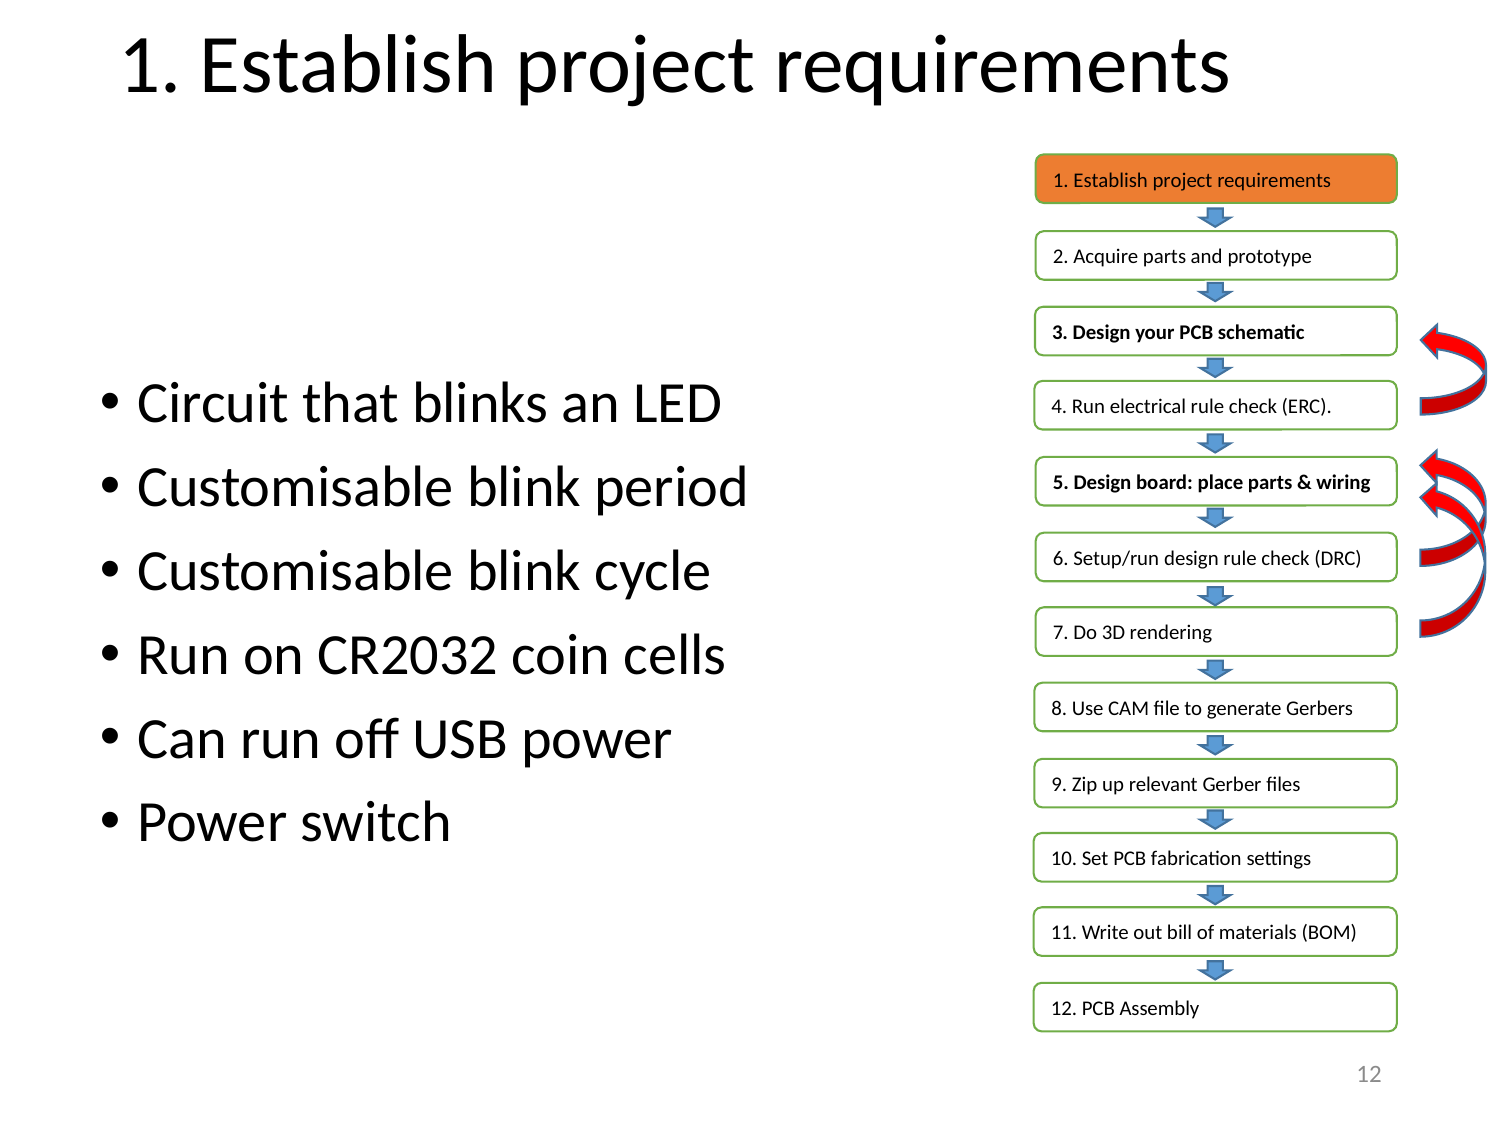

# 1. Establish project requirements
1. Establish project requirements

Circuit that blinks an LED
Customisable blink period
Customisable blink cycle
Run on CR2032 coin cells
Can run off USB power
Power switch

2. Acquire parts and prototype

3. Design your PCB schematic

4. Run electrical rule check (ERC).

5. Design board: place parts & wiring

6. Setup/run design rule check (DRC)

7. Do 3D rendering

8. Use CAM file to generate Gerbers

9. Zip up relevant Gerber files

10. Set PCB fabrication settings

11. Write out bill of materials (BOM)

12. PCB Assembly
12